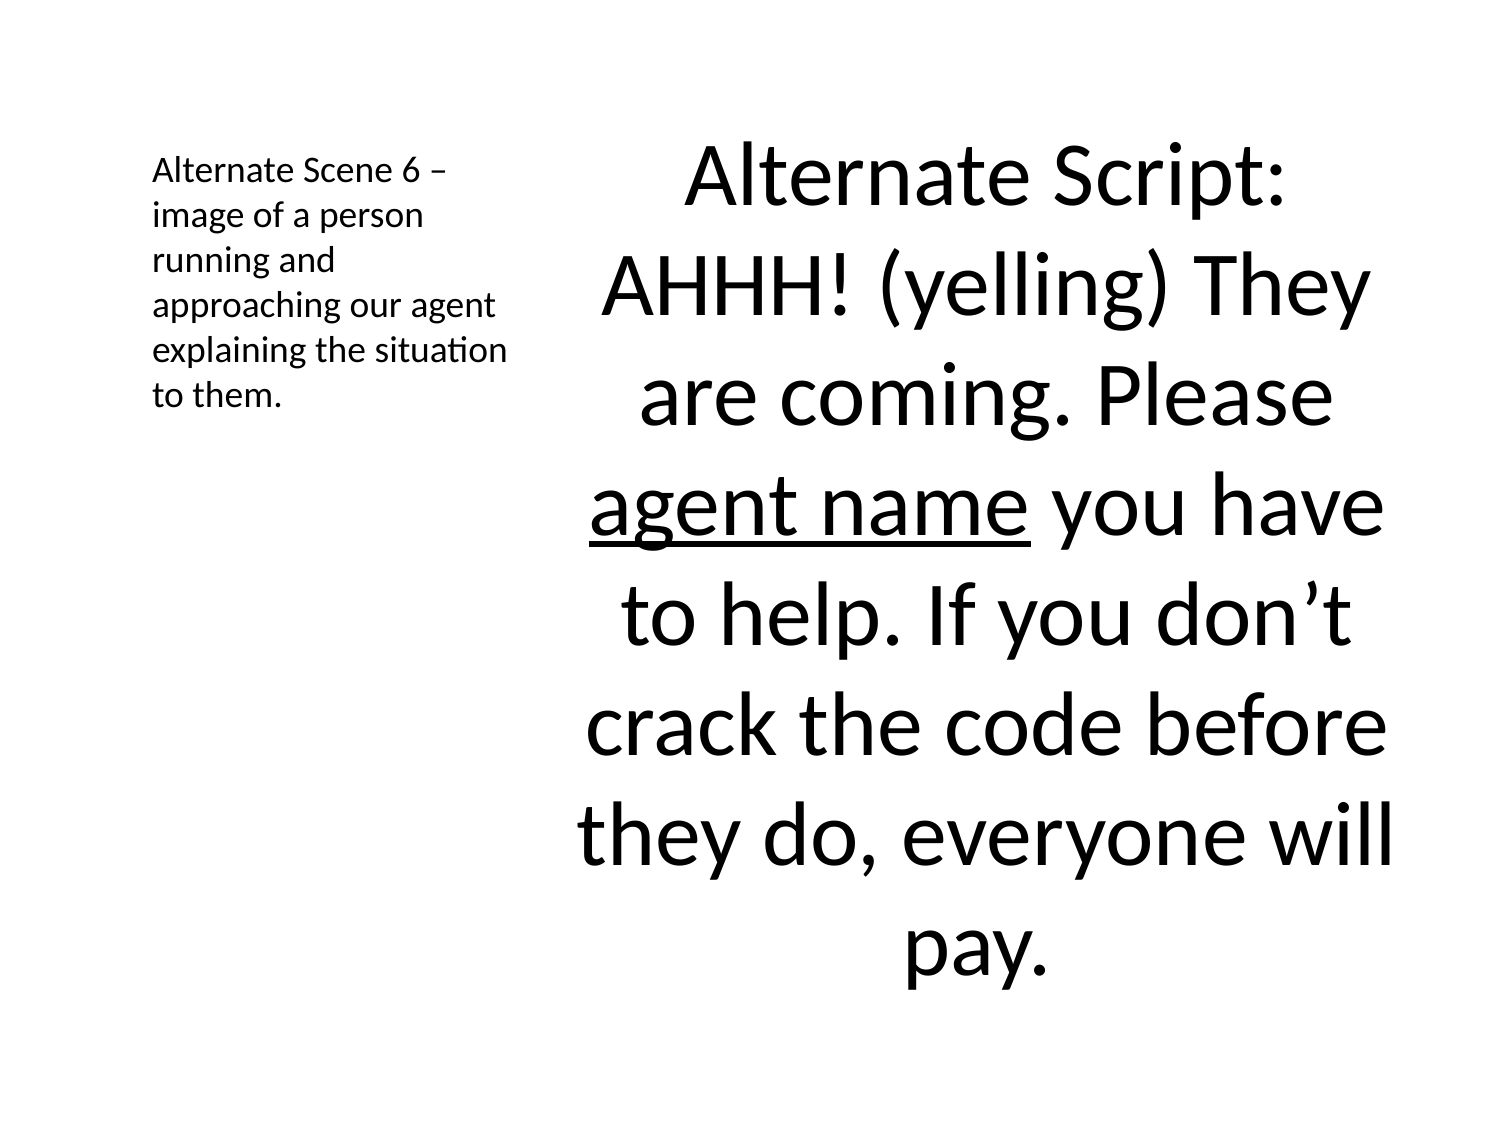

# Alternate Script: AHHH! (yelling) They are coming. Please agent name you have to help. If you don’t crack the code before they do, everyone will pay.
Alternate Scene 6 – image of a person running and approaching our agent explaining the situation to them.